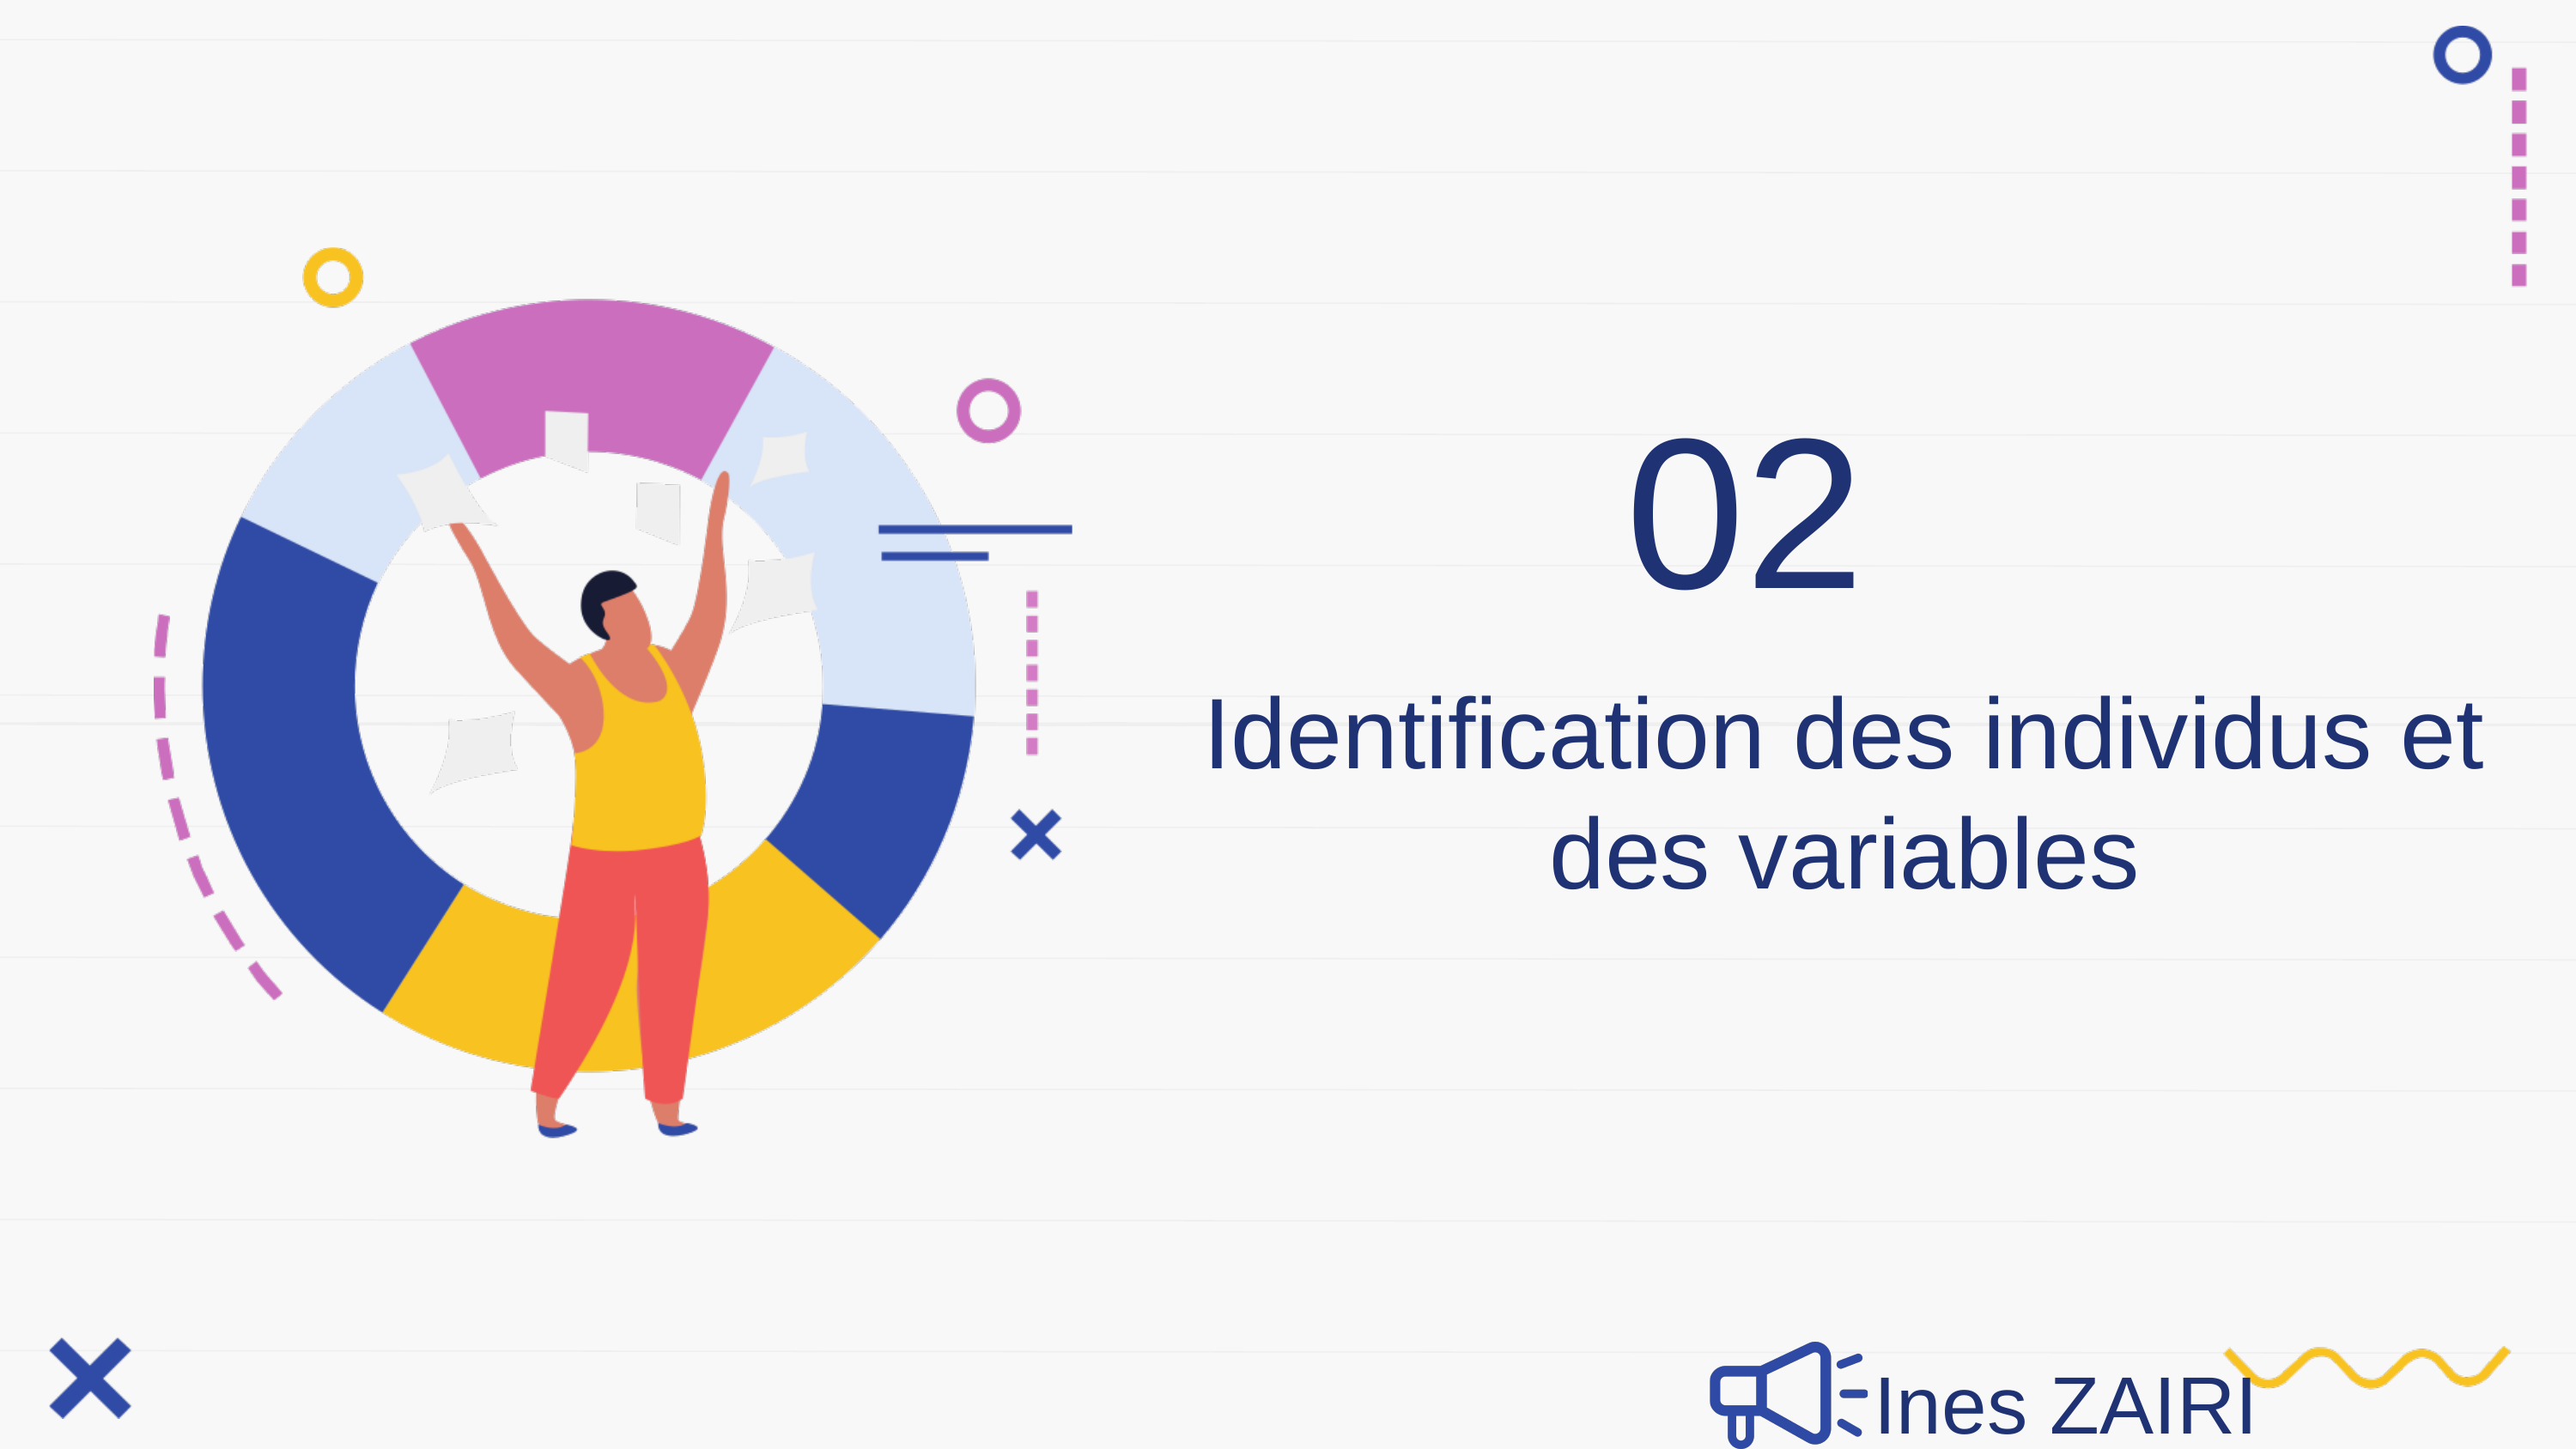

02

Identification des individus et des variables

Ines ZAIRI